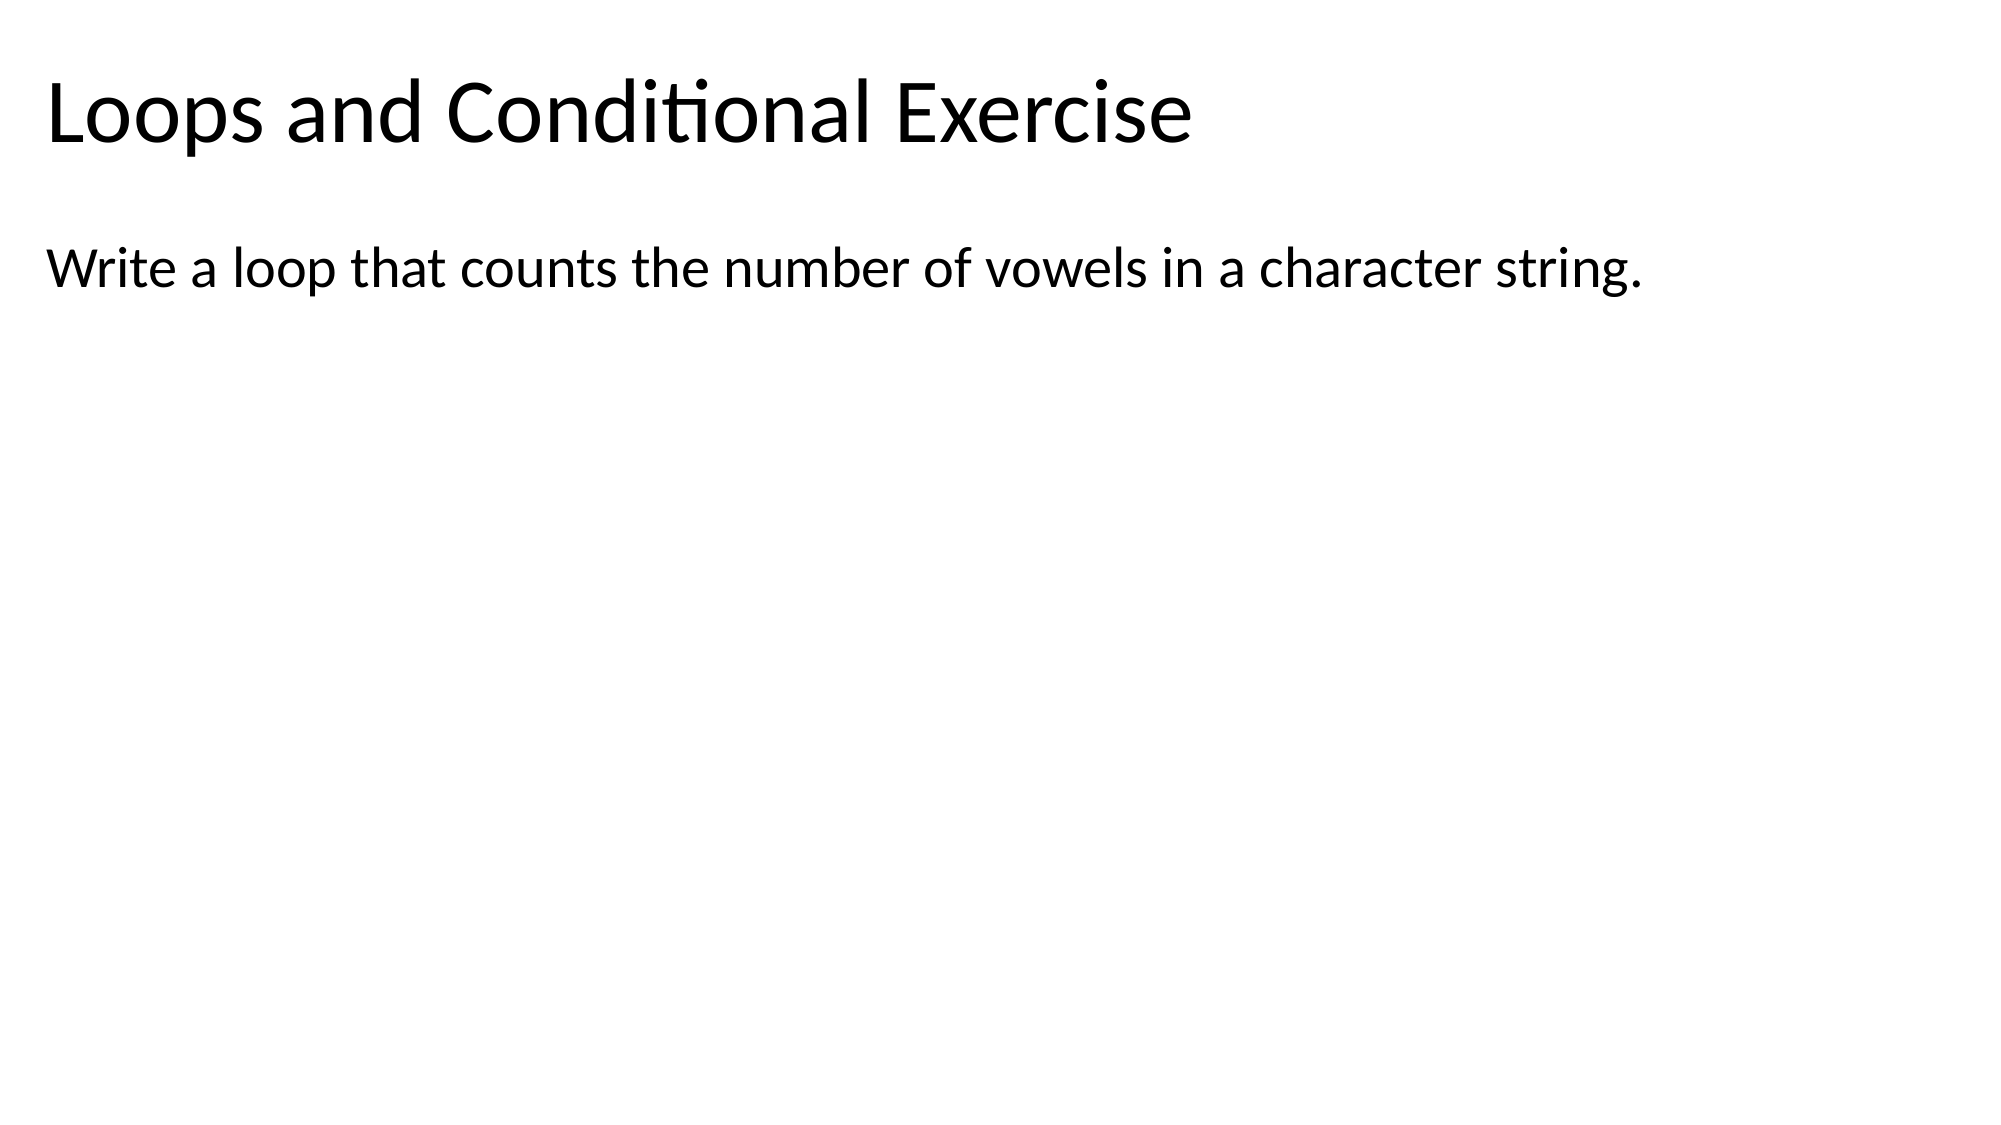

# Loops and Conditional Exercise
Write a loop that counts the number of vowels in a character string.